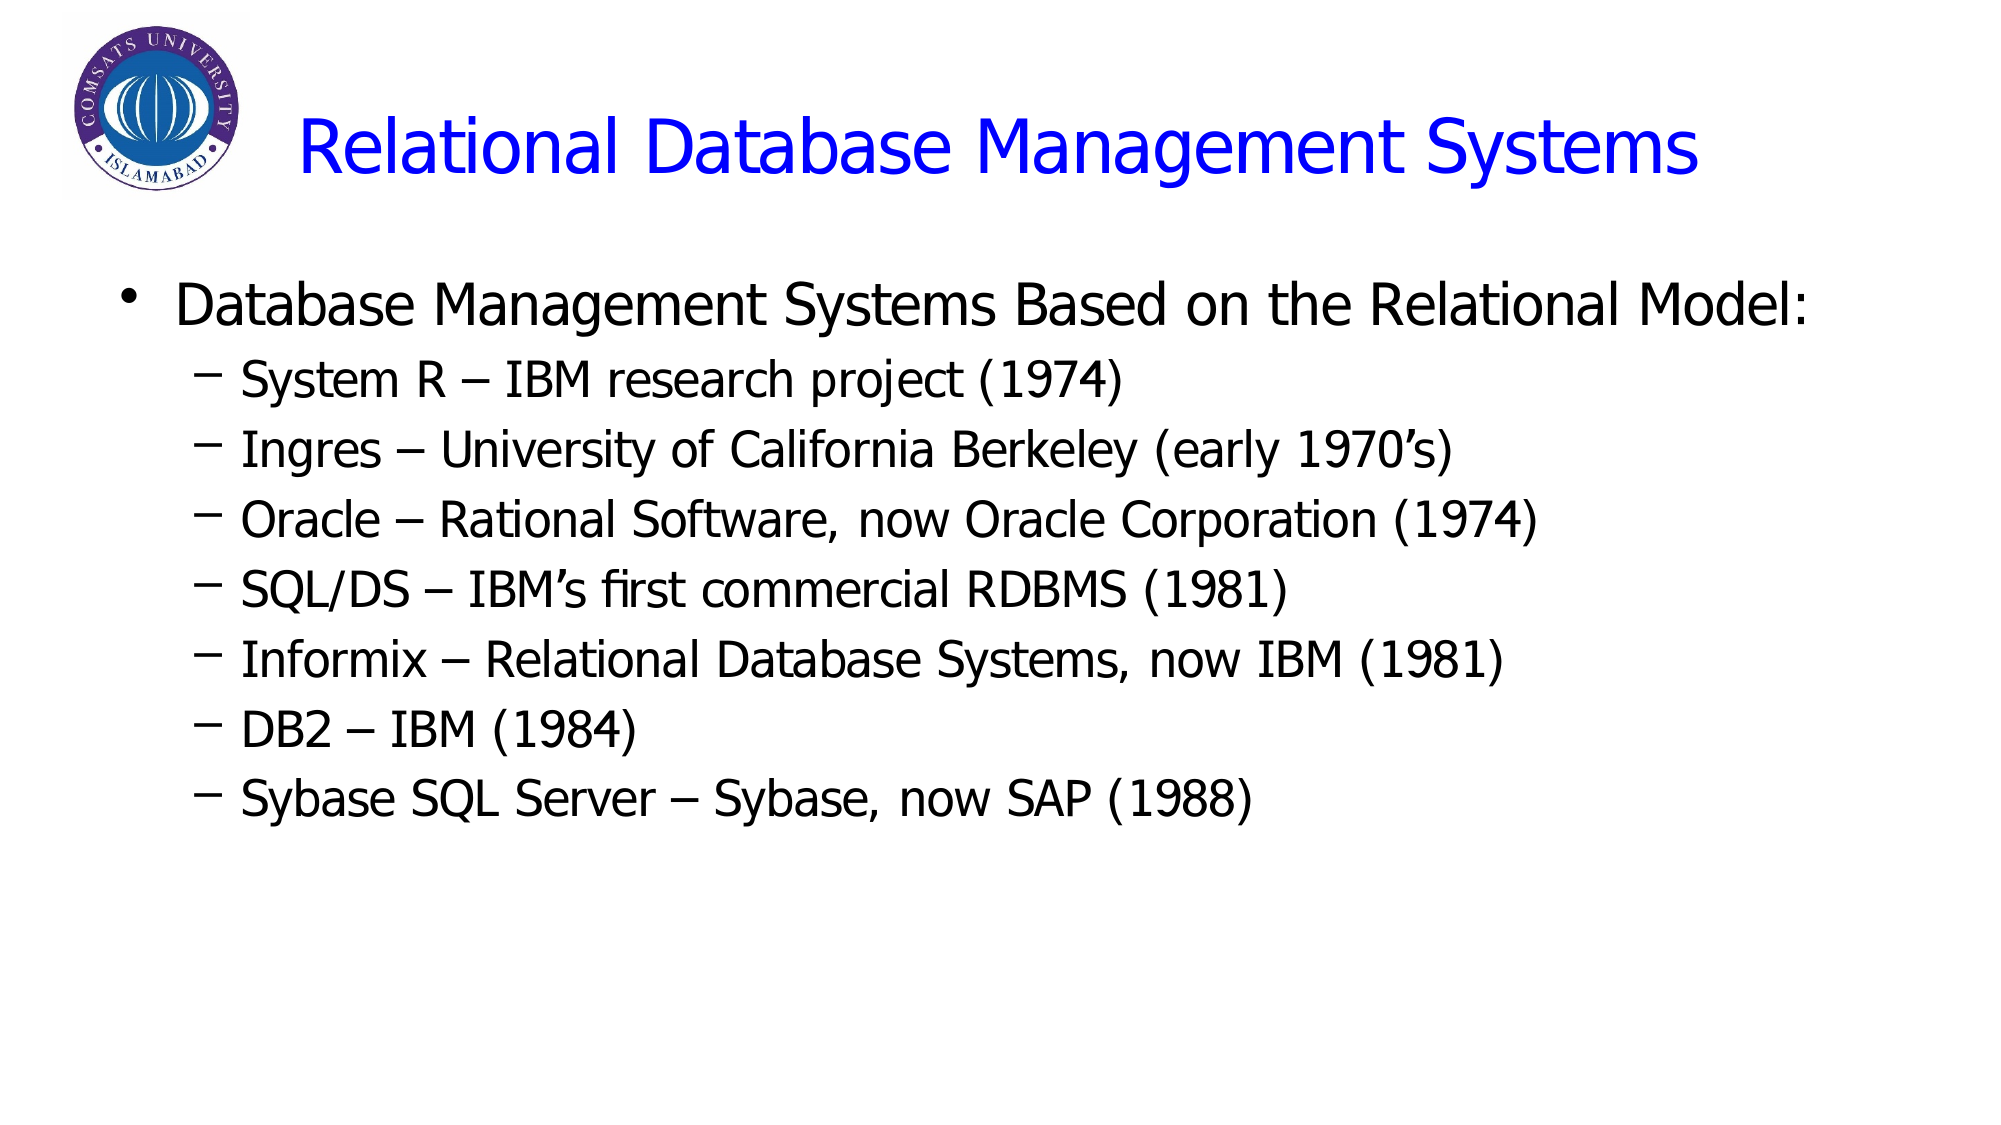

# Relational Database Management Systems
Database Management Systems Based on the Relational Model:
System R – IBM research project (1974)
Ingres – University of California Berkeley (early 1970’s)
Oracle – Rational Software, now Oracle Corporation (1974)
SQL/DS – IBM’s first commercial RDBMS (1981)
Informix – Relational Database Systems, now IBM (1981)
DB2 – IBM (1984)
Sybase SQL Server – Sybase, now SAP (1988)